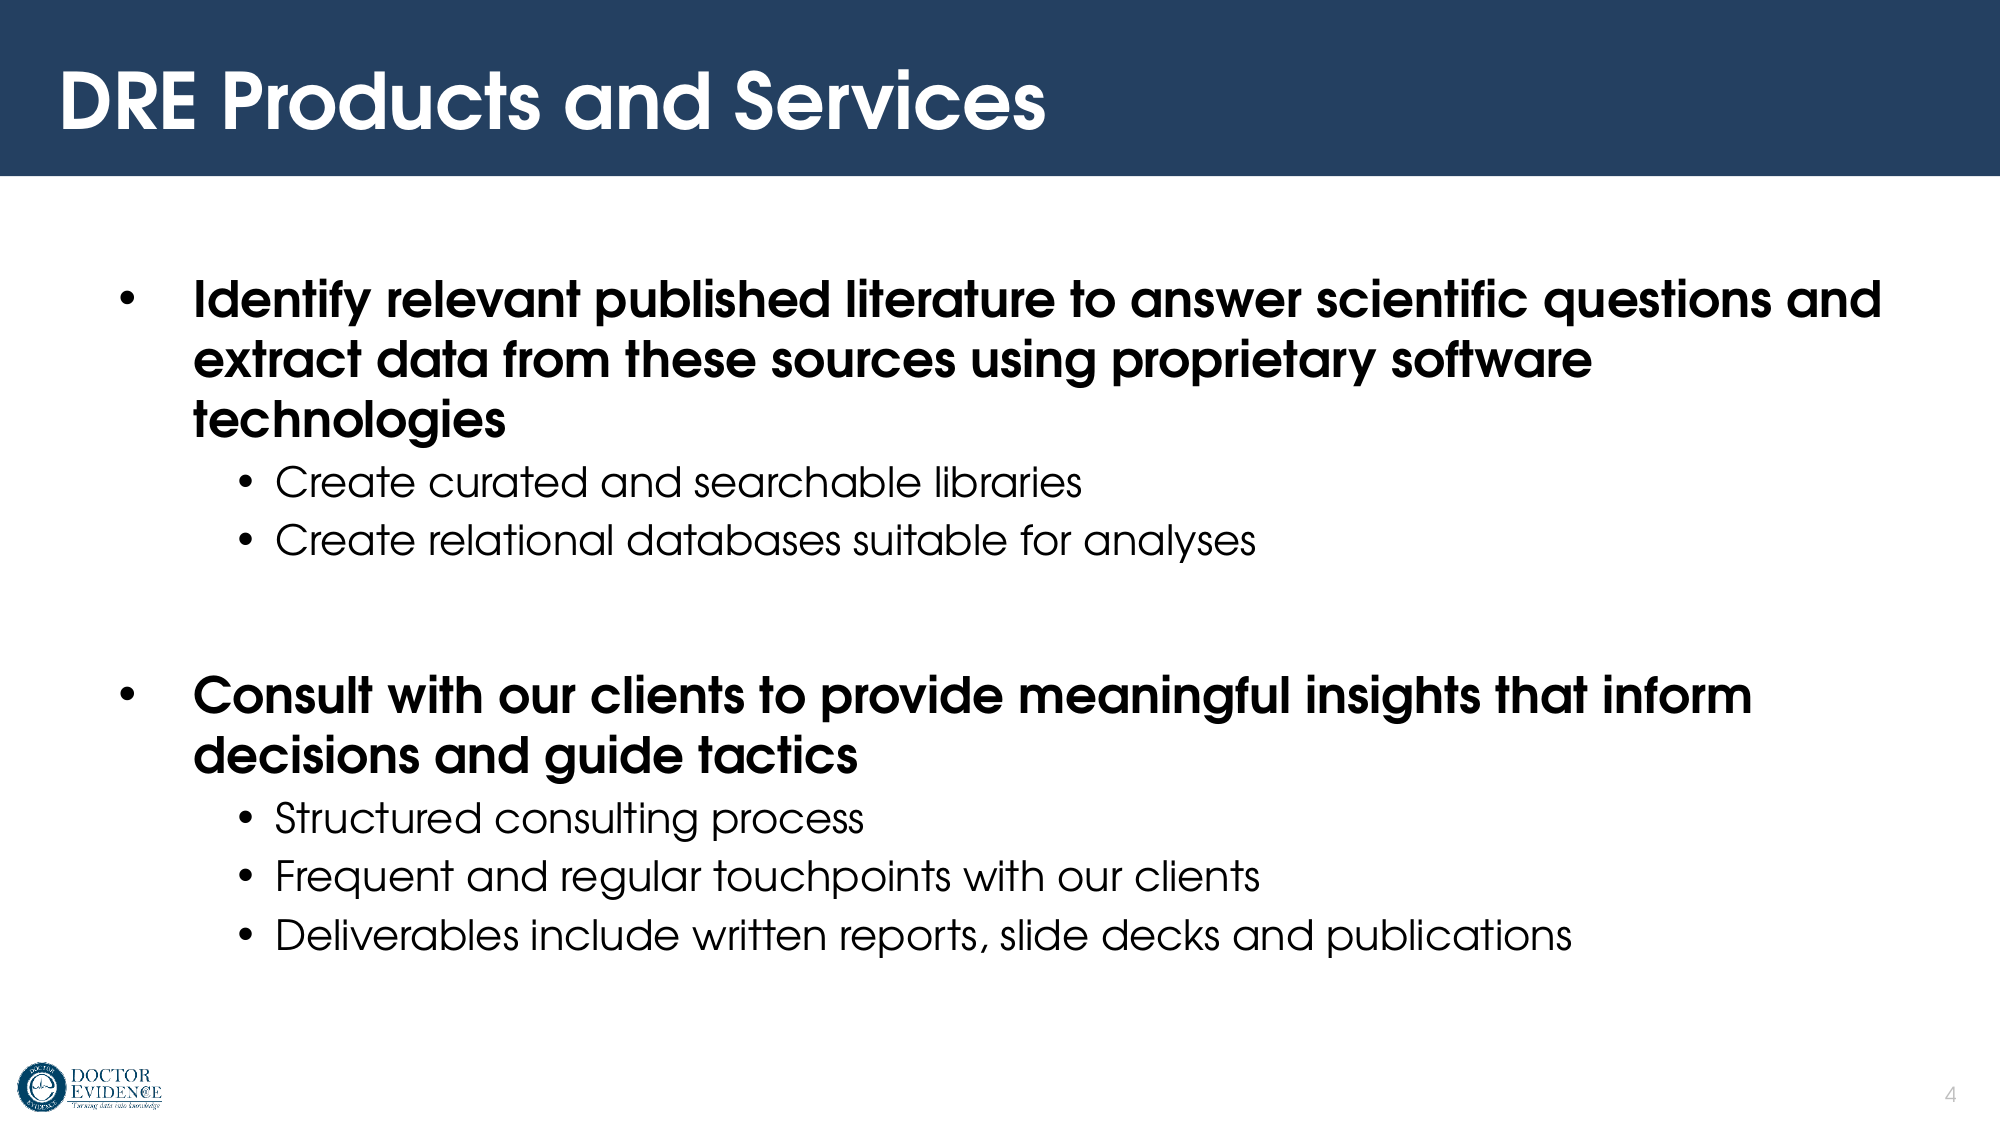

# DRE Products and Services
Identify relevant published literature to answer scientific questions and extract data from these sources using proprietary software technologies
Create curated and searchable libraries
Create relational databases suitable for analyses

Consult with our clients to provide meaningful insights that inform decisions and guide tactics
Structured consulting process
Frequent and regular touchpoints with our clients
Deliverables include written reports, slide decks and publications